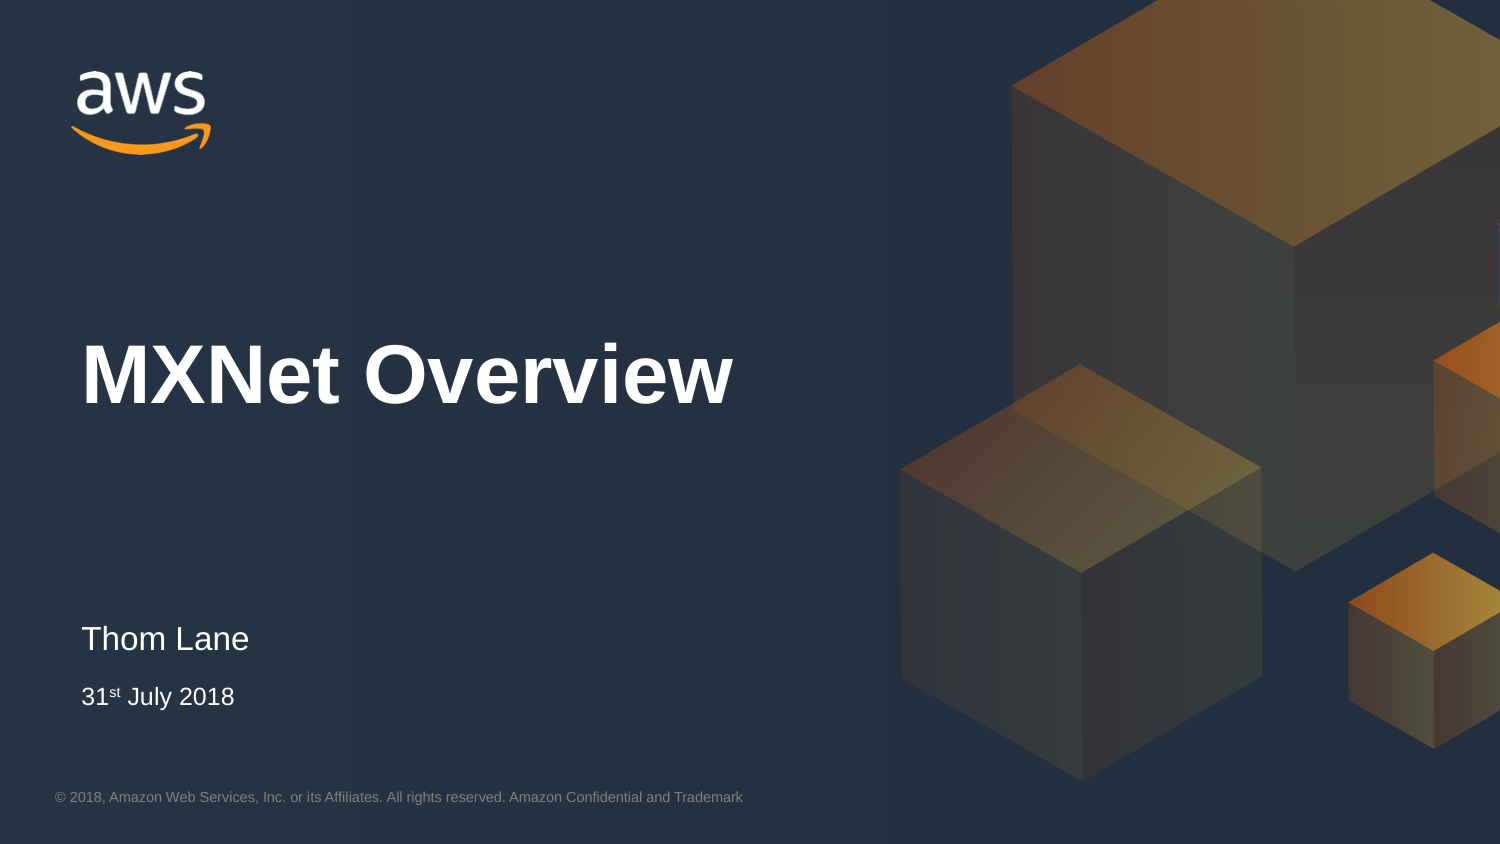

MXNet Overview

Thom Lane
31st July 2018